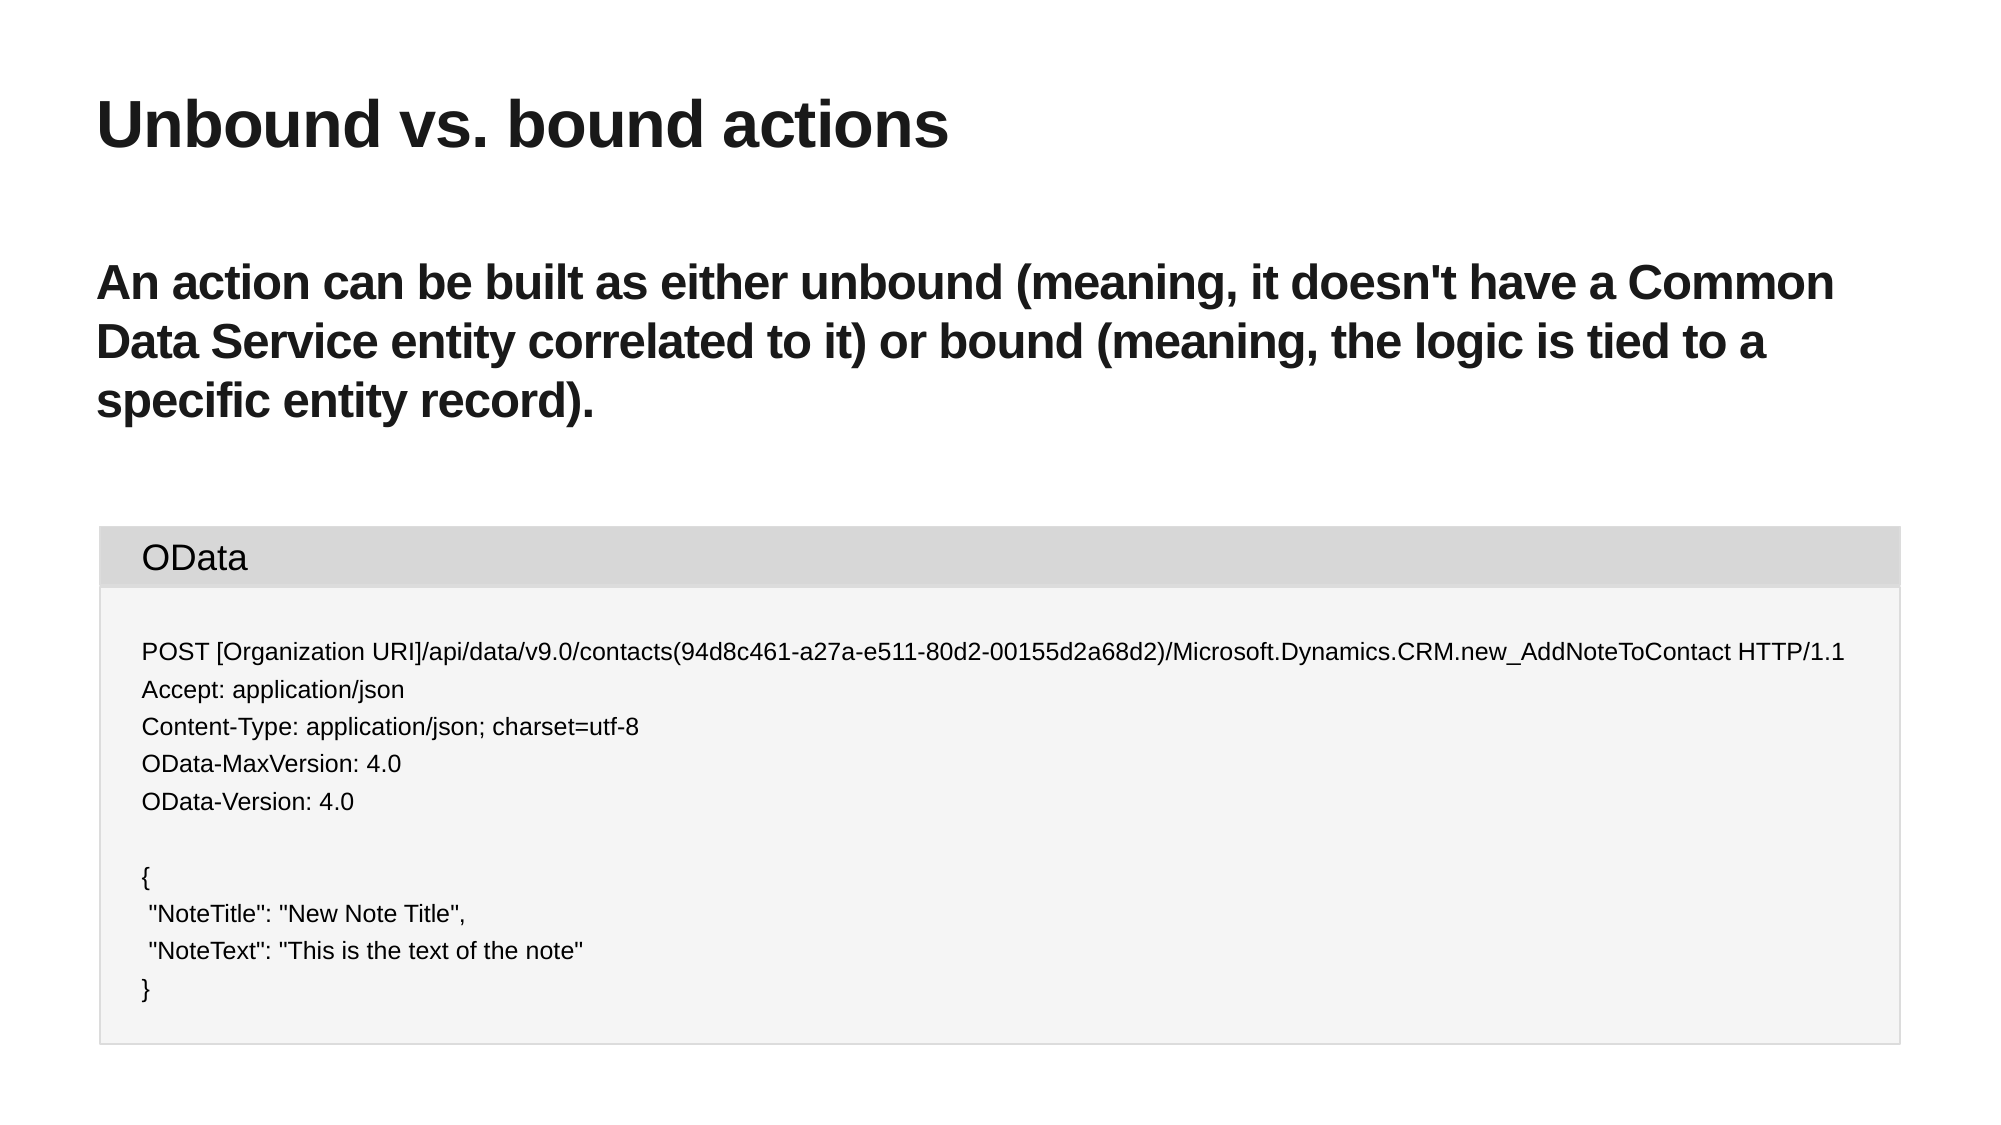

# Unbound vs. bound actions
An action can be built as either unbound (meaning, it doesn't have a Common Data Service entity correlated to it) or bound (meaning, the logic is tied to a specific entity record).
OData
POST [Organization URI]/api/data/v9.0/contacts(94d8c461-a27a-e511-80d2-00155d2a68d2)/Microsoft.Dynamics.CRM.new_AddNoteToContact HTTP/1.1
Accept: application/json
Content-Type: application/json; charset=utf-8
OData-MaxVersion: 4.0
OData-Version: 4.0
{
 "NoteTitle": "New Note Title",
 "NoteText": "This is the text of the note"
}